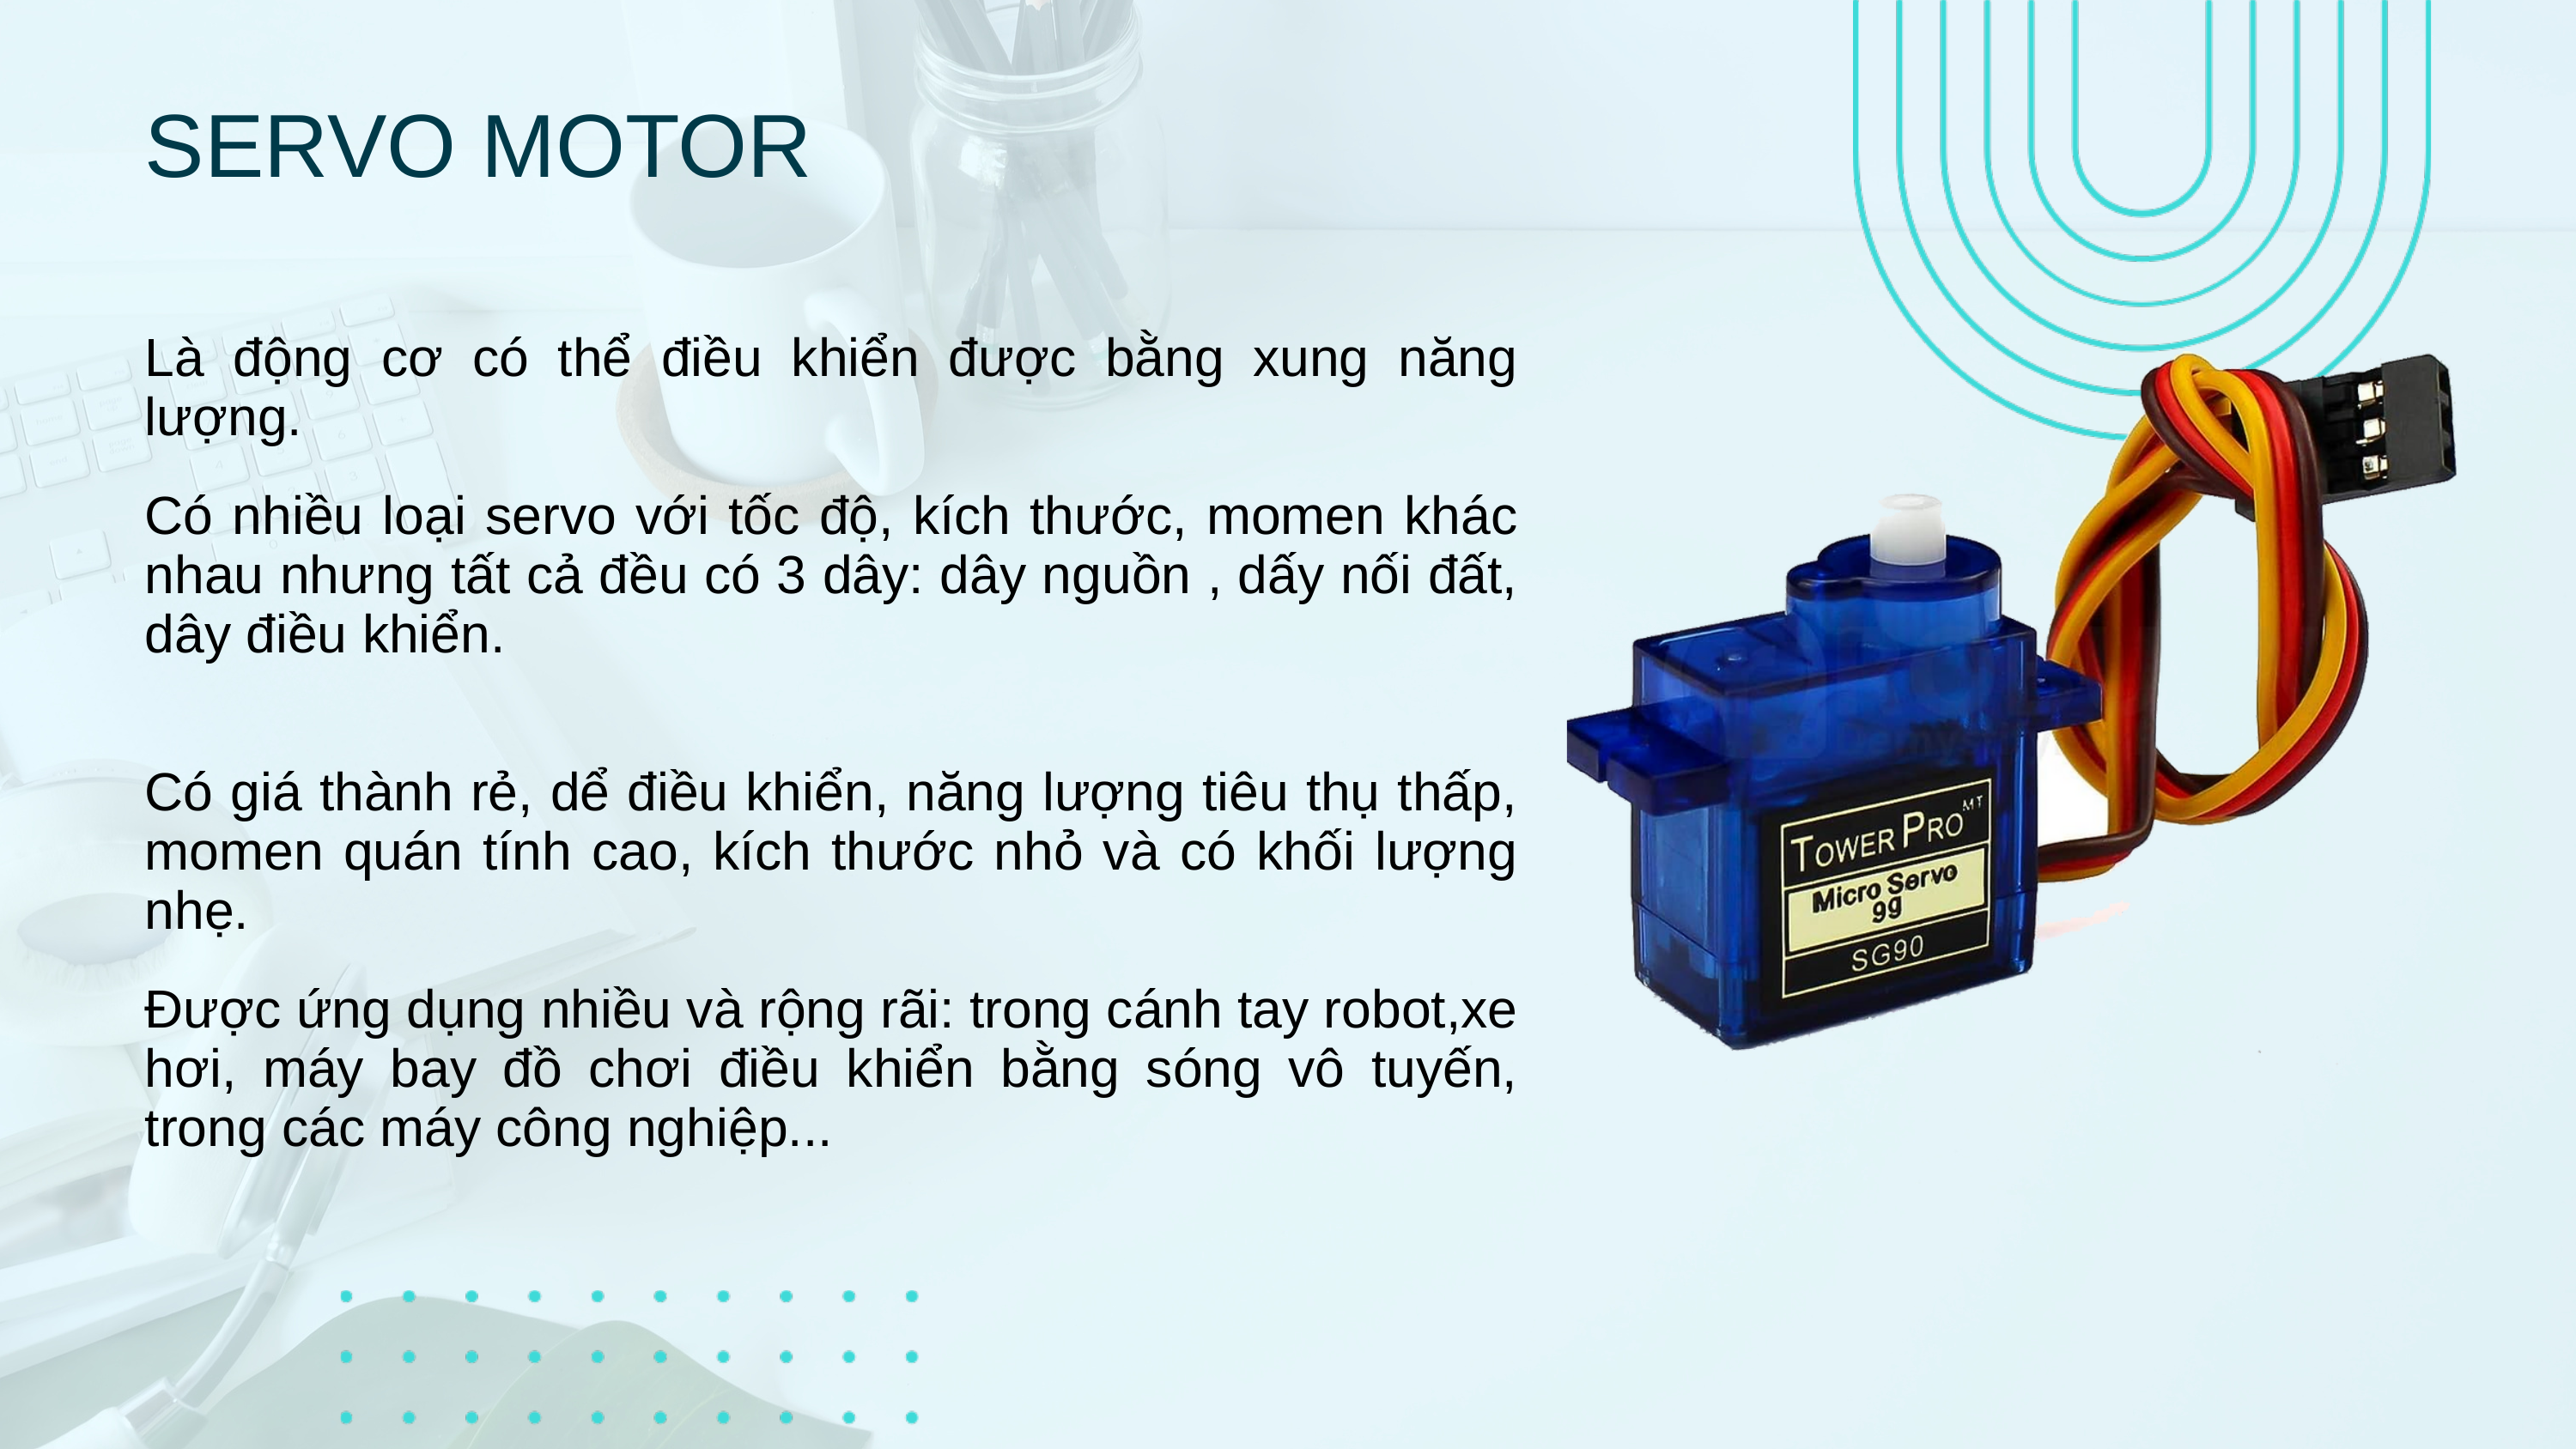

SERVO MOTOR
Là động cơ có thể điều khiển được bằng xung năng lượng.

Có nhiều loại servo với tốc độ, kích thước, momen khác nhau nhưng tất cả đều có 3 dây: dây nguồn , dấy nối đất, dây điều khiển.
Có giá thành rẻ, dể điều khiển, năng lượng tiêu thụ thấp, momen quán tính cao, kích thước nhỏ và có khối lượng nhẹ.
Được ứng dụng nhiều và rộng rãi: trong cánh tay robot,xe hơi, máy bay đồ chơi điều khiển bằng sóng vô tuyến, trong các máy công nghiệp...